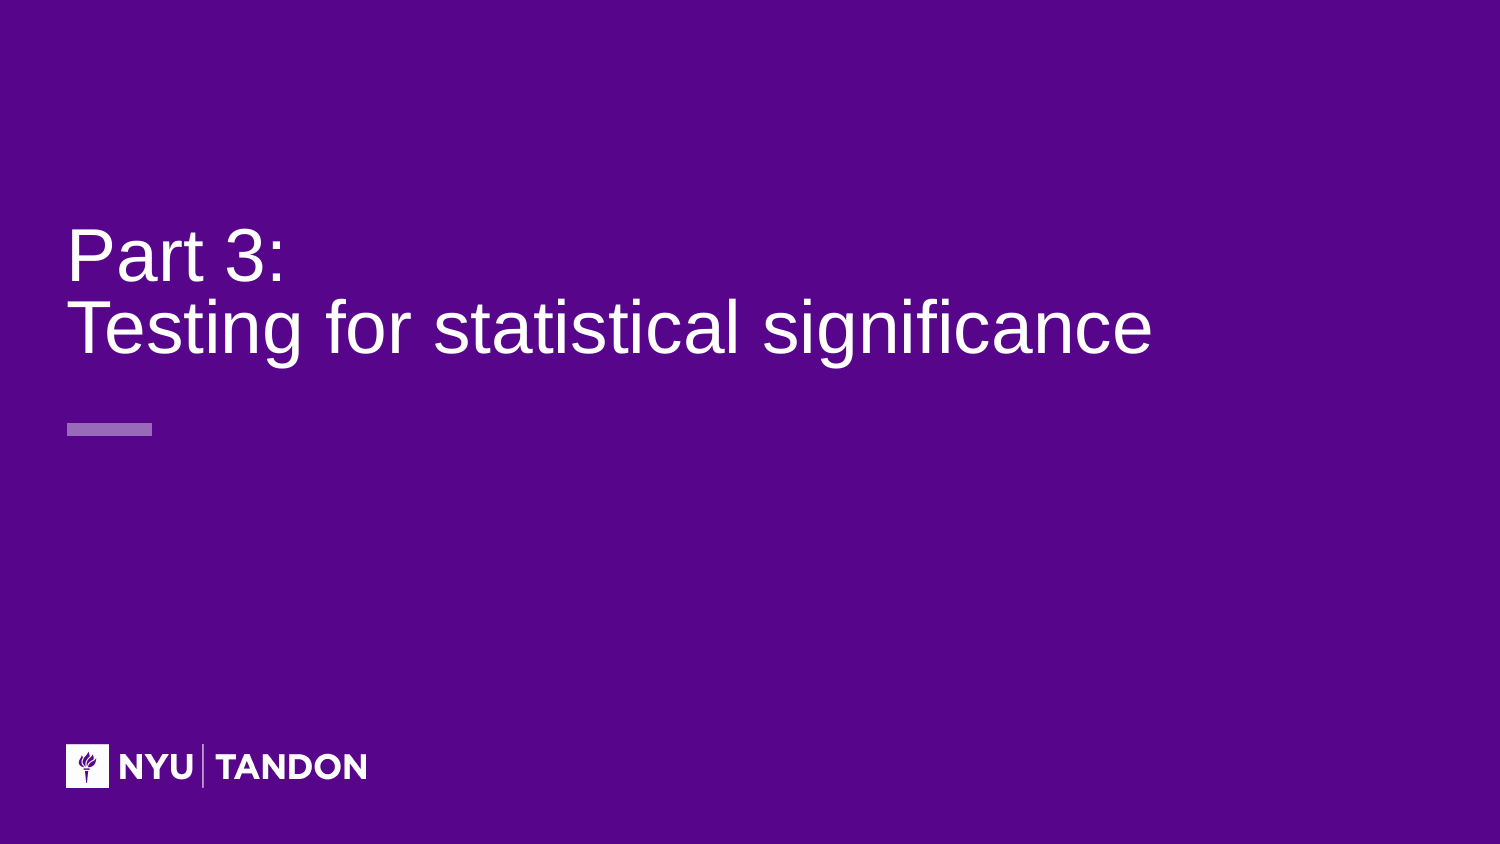

# Part 3: Testing for statistical significance